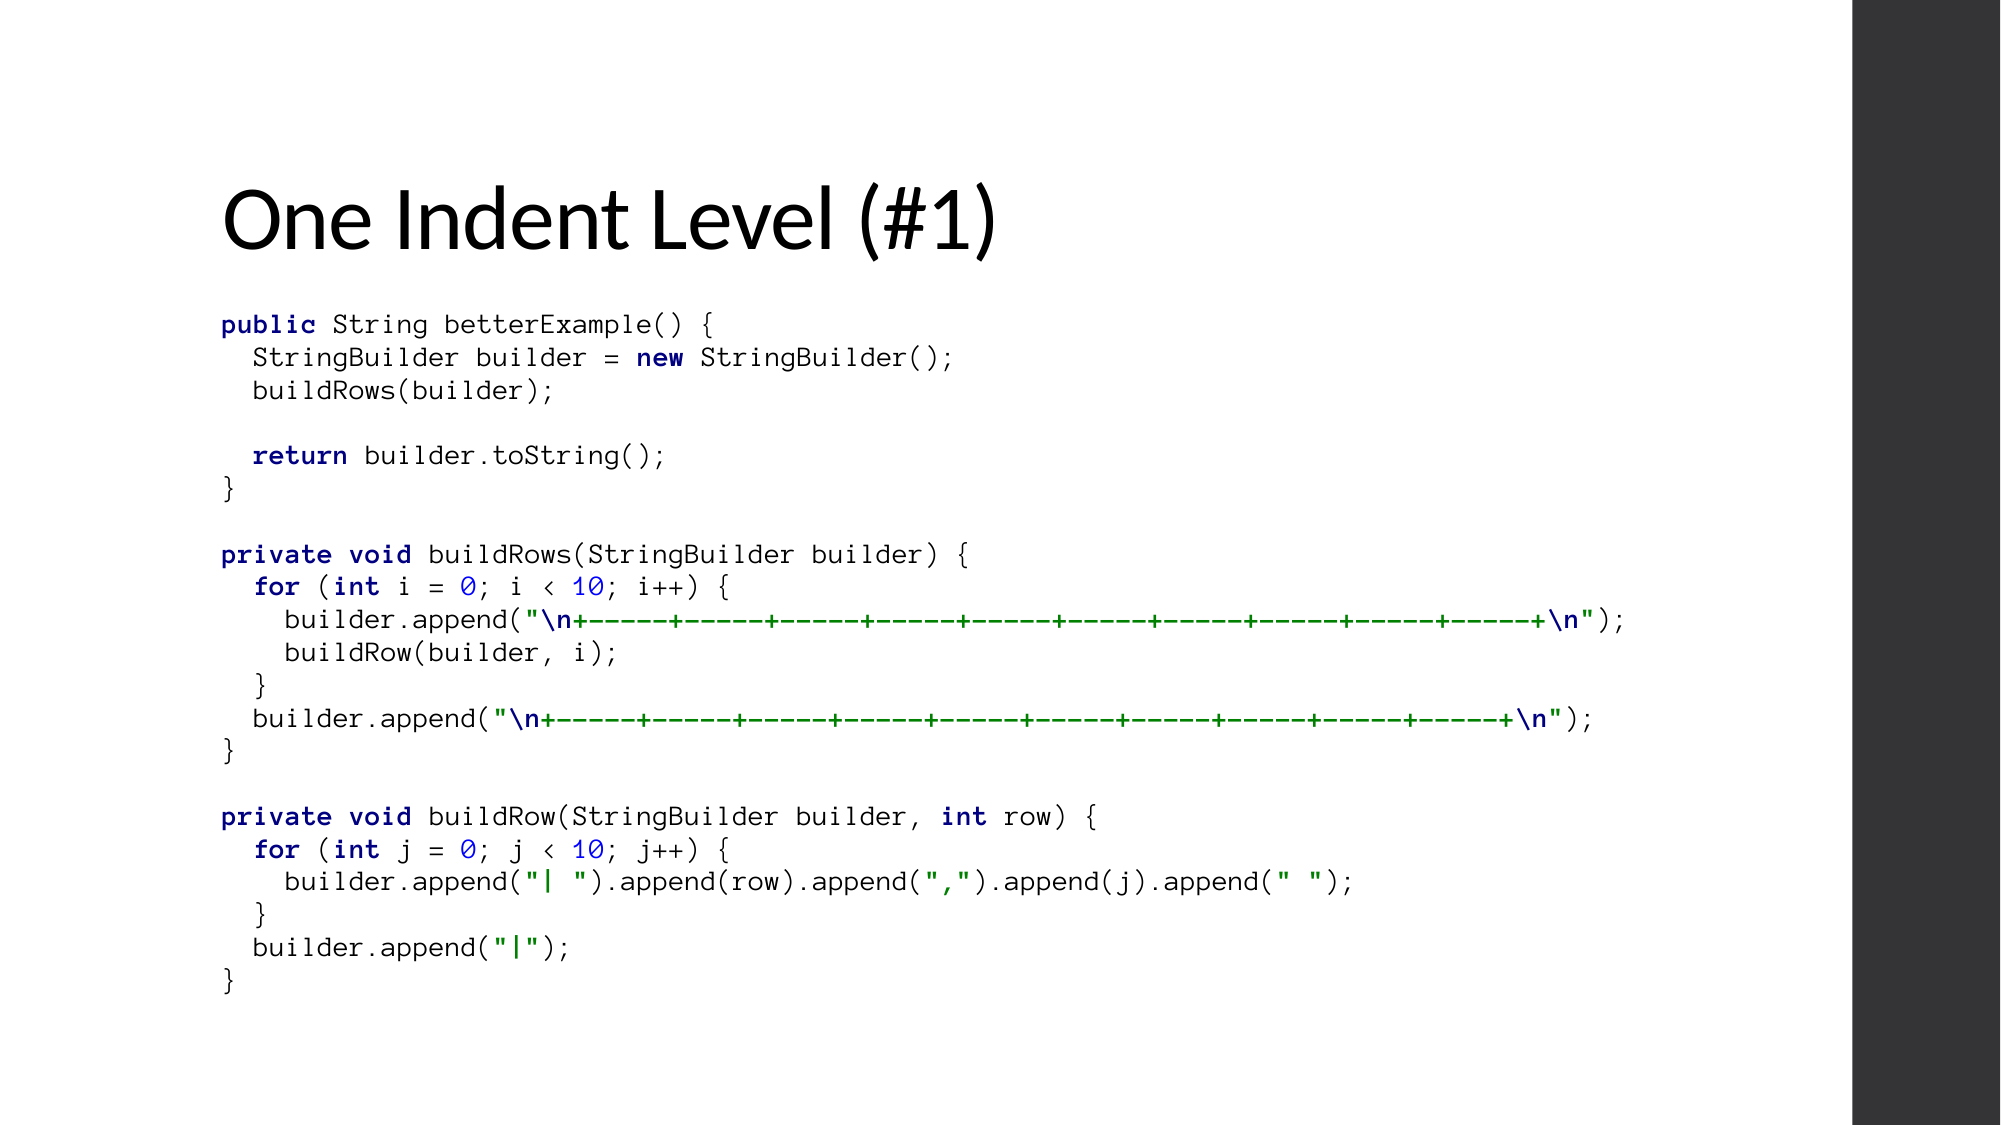

# One Indent Level (#1)
public String betterExample() {
  StringBuilder builder = new StringBuilder();
  buildRows(builder);
  return builder.toString();
}
private void buildRows(StringBuilder builder) {
  for (int i = 0; i < 10; i++) {
    builder.append("\n+-----+-----+-----+-----+-----+-----+-----+-----+-----+-----+\n");
    buildRow(builder, i);
  }
  builder.append("\n+-----+-----+-----+-----+-----+-----+-----+-----+-----+-----+\n");
}
private void buildRow(StringBuilder builder, int row) {
  for (int j = 0; j < 10; j++) {
    builder.append("| ").append(row).append(",").append(j).append(" ");
  }
  builder.append("|");
}